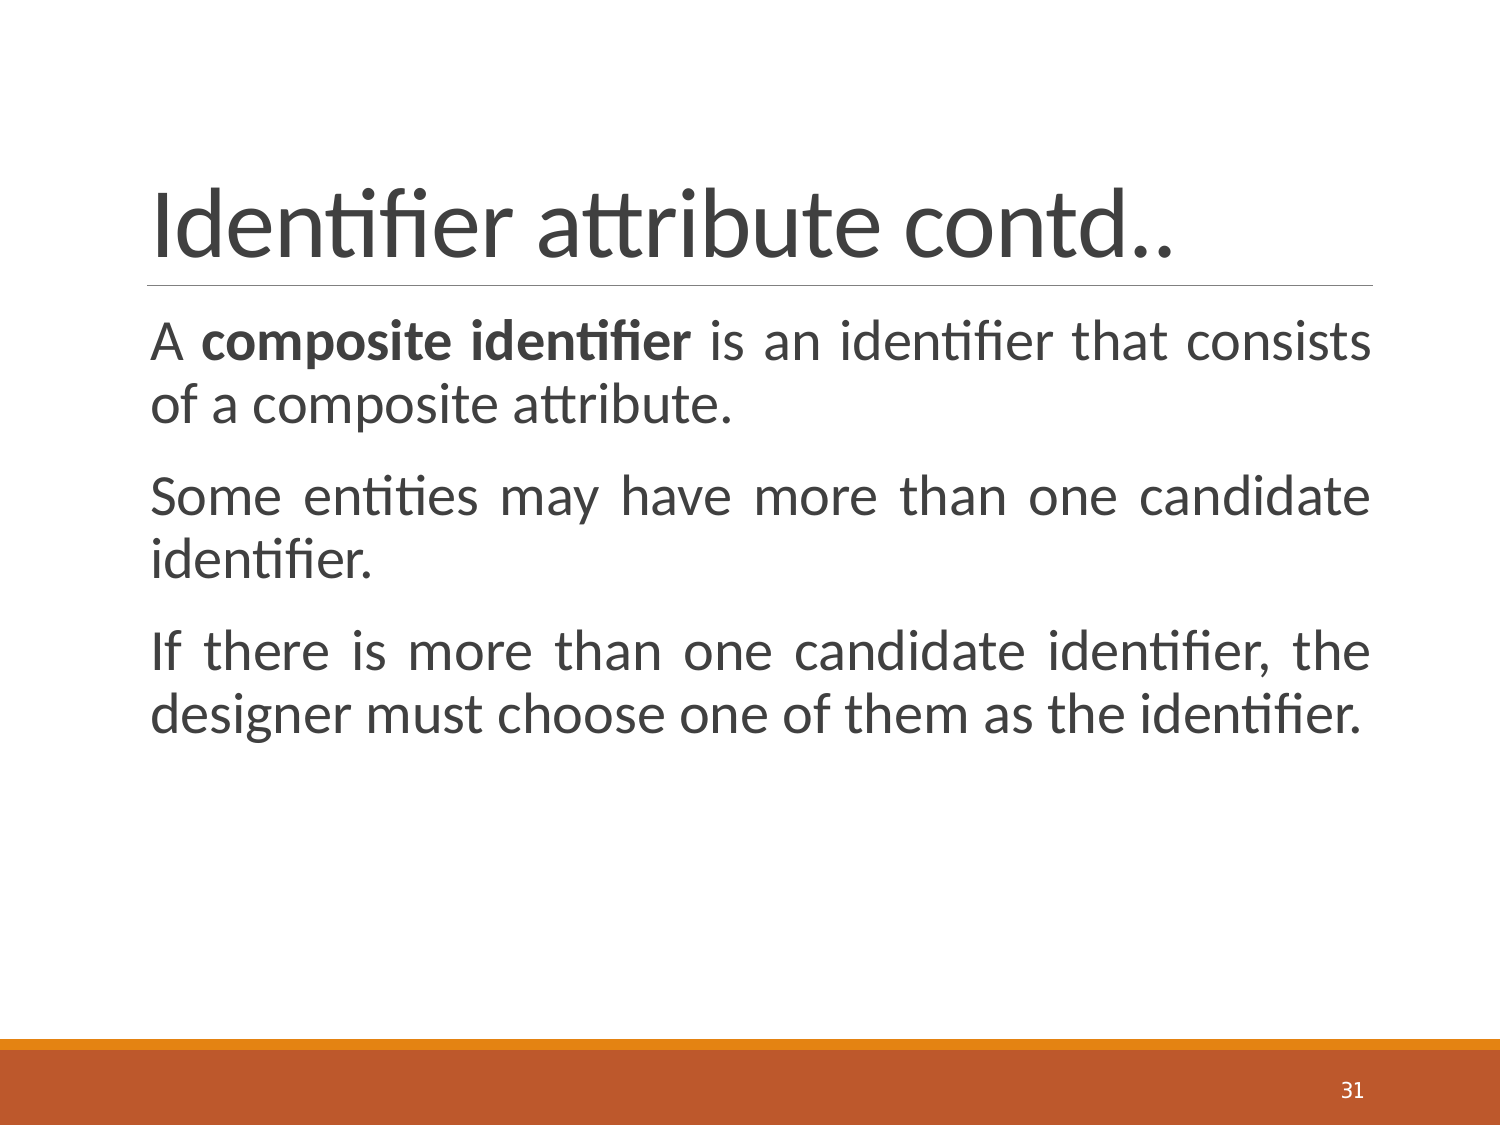

# Identifier attribute contd..
A composite identifier is an identifier that consists of a composite attribute.
Some entities may have more than one candidate identifier.
If there is more than one candidate identifier, the designer must choose one of them as the identifier.

31